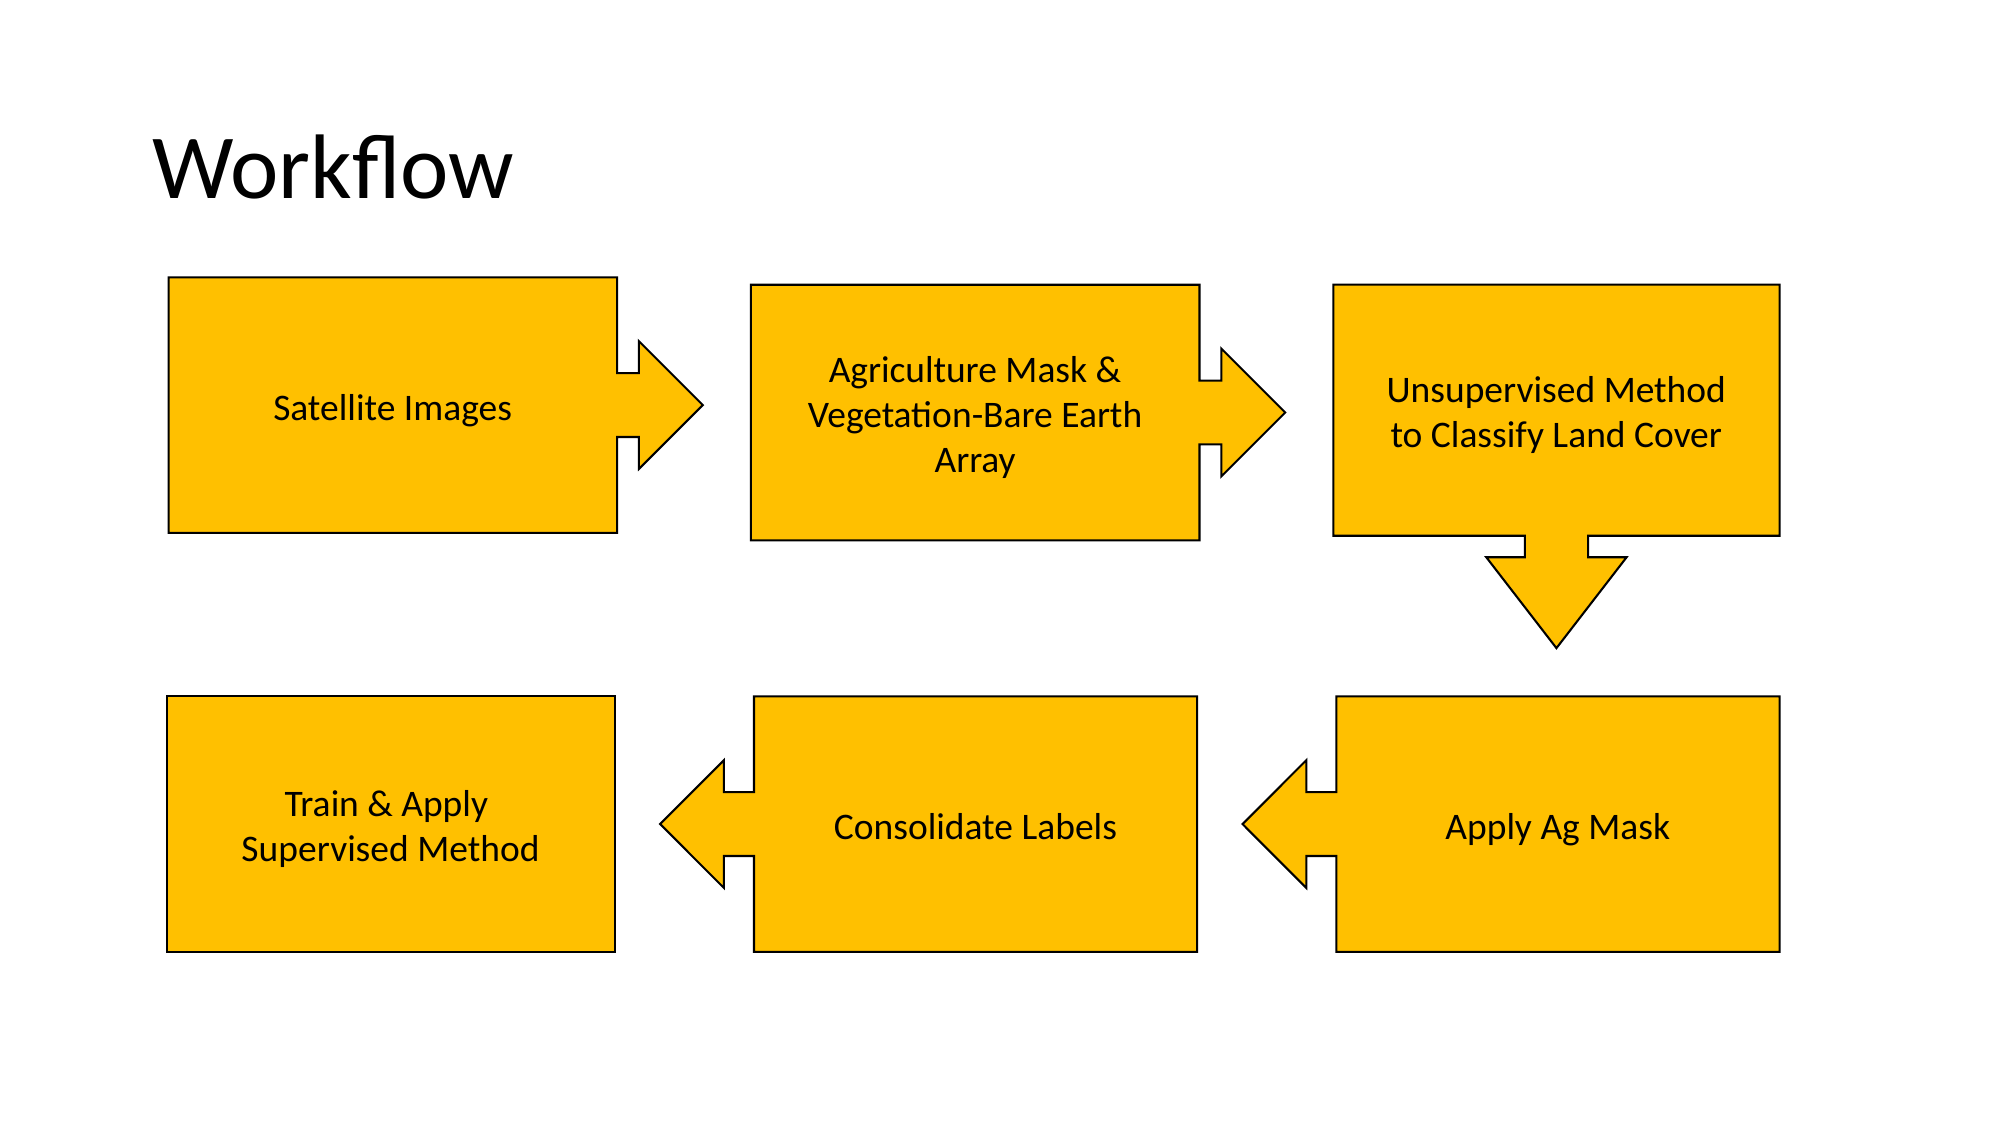

# Workflow
Satellite Images
Agriculture Mask &
Vegetation-Bare Earth Array
Unsupervised Method
to Classify Land Cover
Train & Apply
Supervised Method
Consolidate Labels
Apply Ag Mask